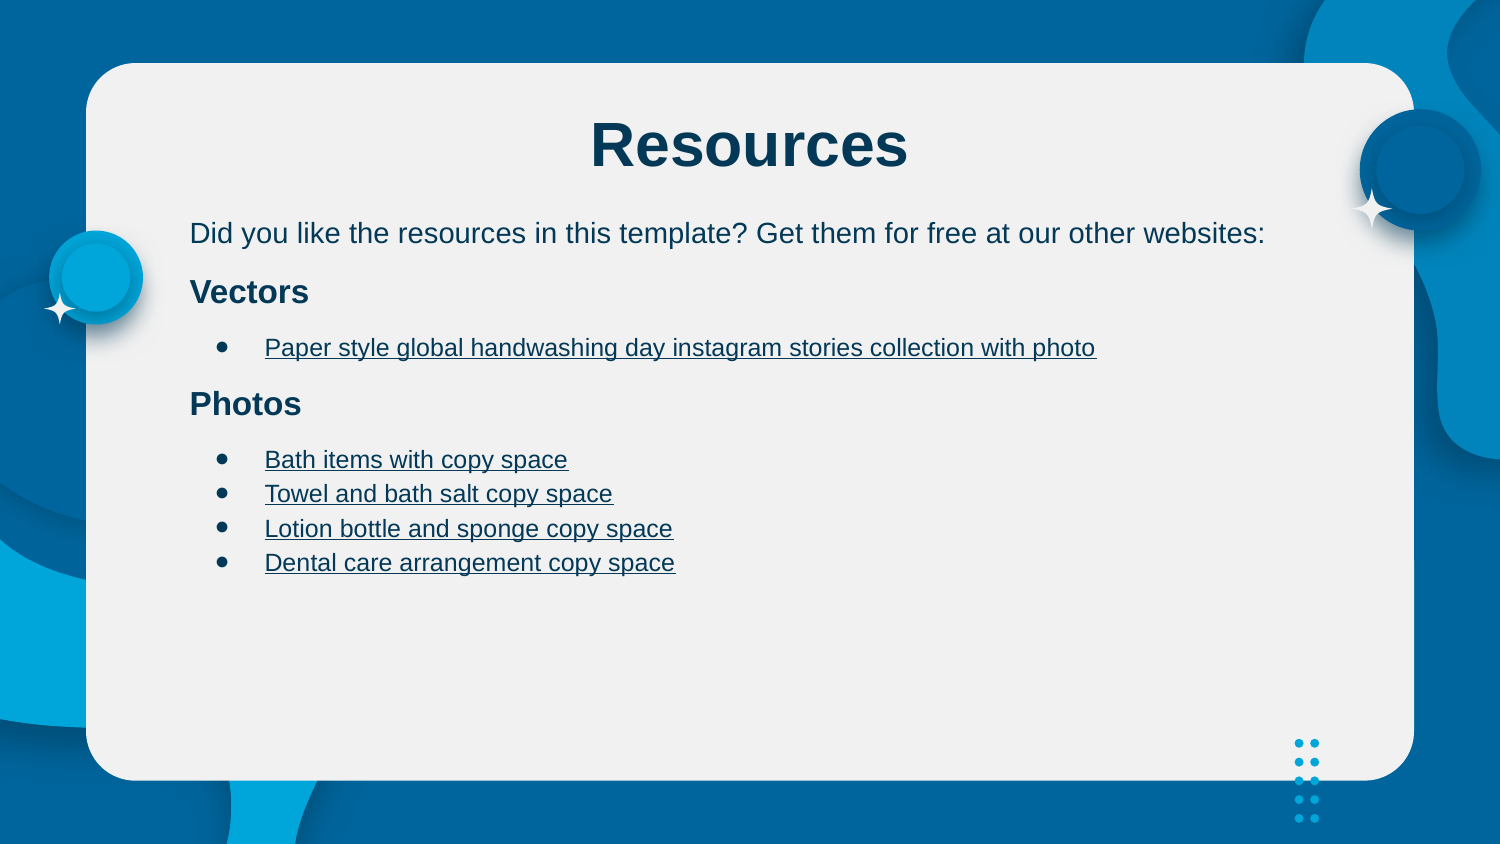

# Resources

Did you like the resources in this template? Get them for free at our other websites:
Vectors
Paper style global handwashing day instagram stories collection with photo
Photos
Bath items with copy space
Towel and bath salt copy space
Lotion bottle and sponge copy space
Dental care arrangement copy space